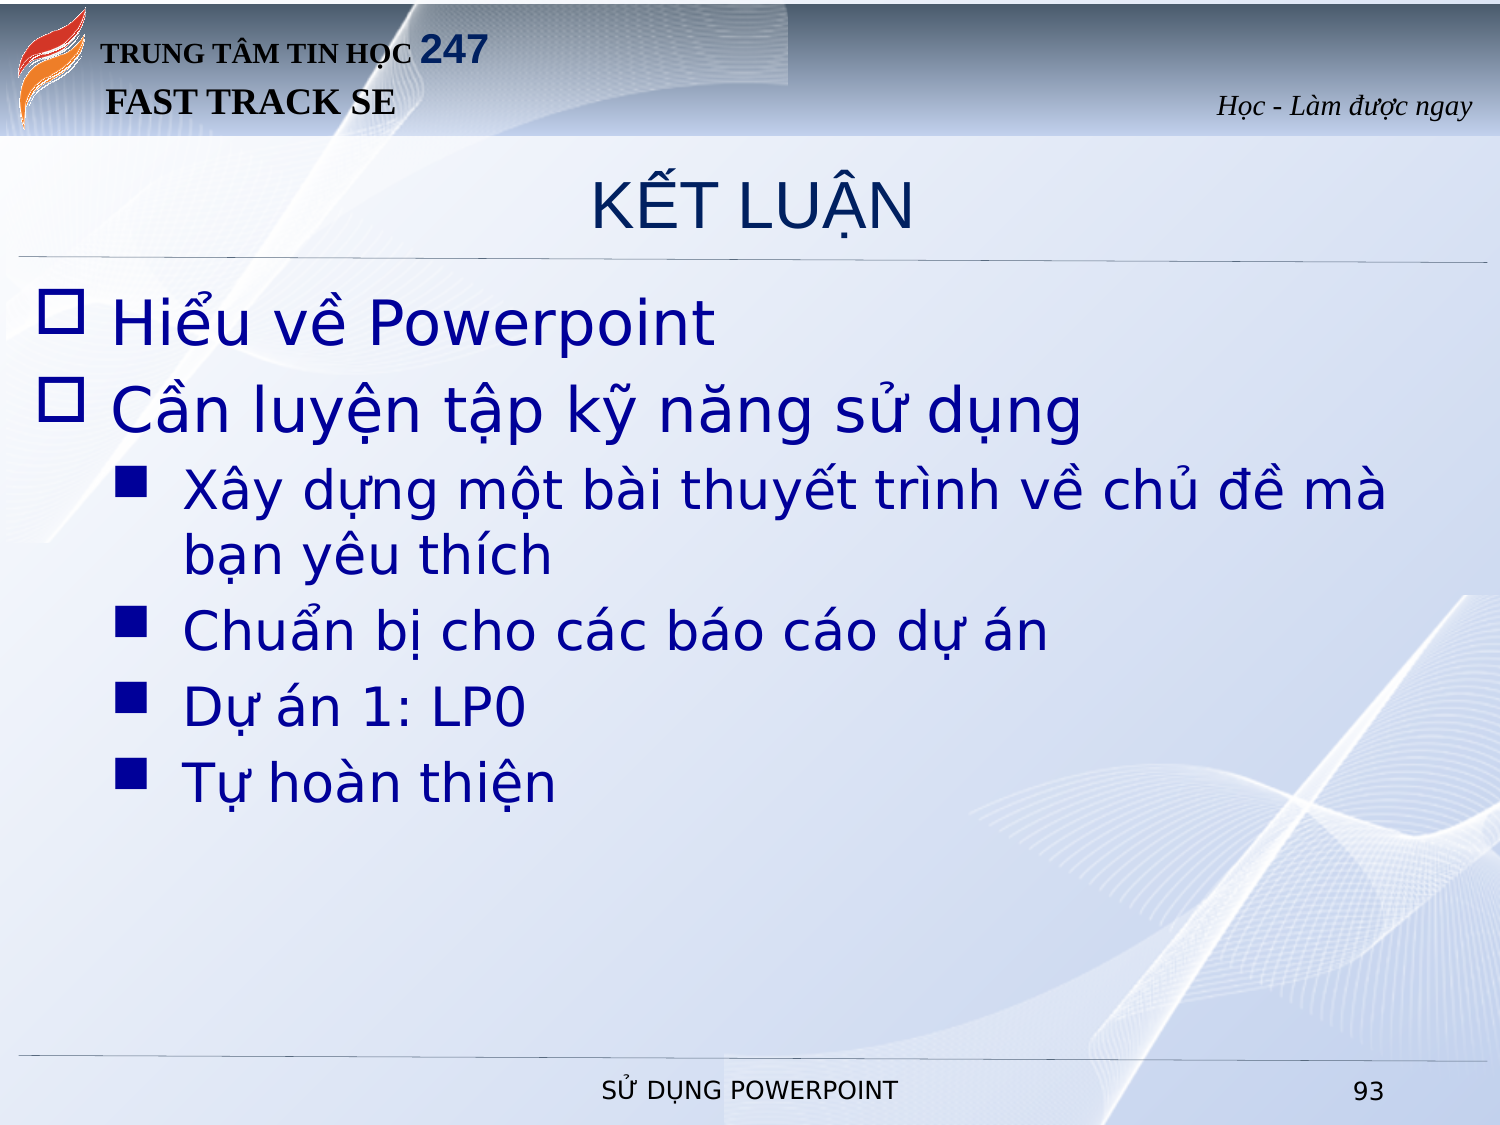

# KẾT LUẬN
Hiểu về Powerpoint
Cần luyện tập kỹ năng sử dụng
Xây dựng một bài thuyết trình về chủ đề mà bạn yêu thích
Chuẩn bị cho các báo cáo dự án
Dự án 1: LP0
Tự hoàn thiện
SỬ DỤNG POWERPOINT
93